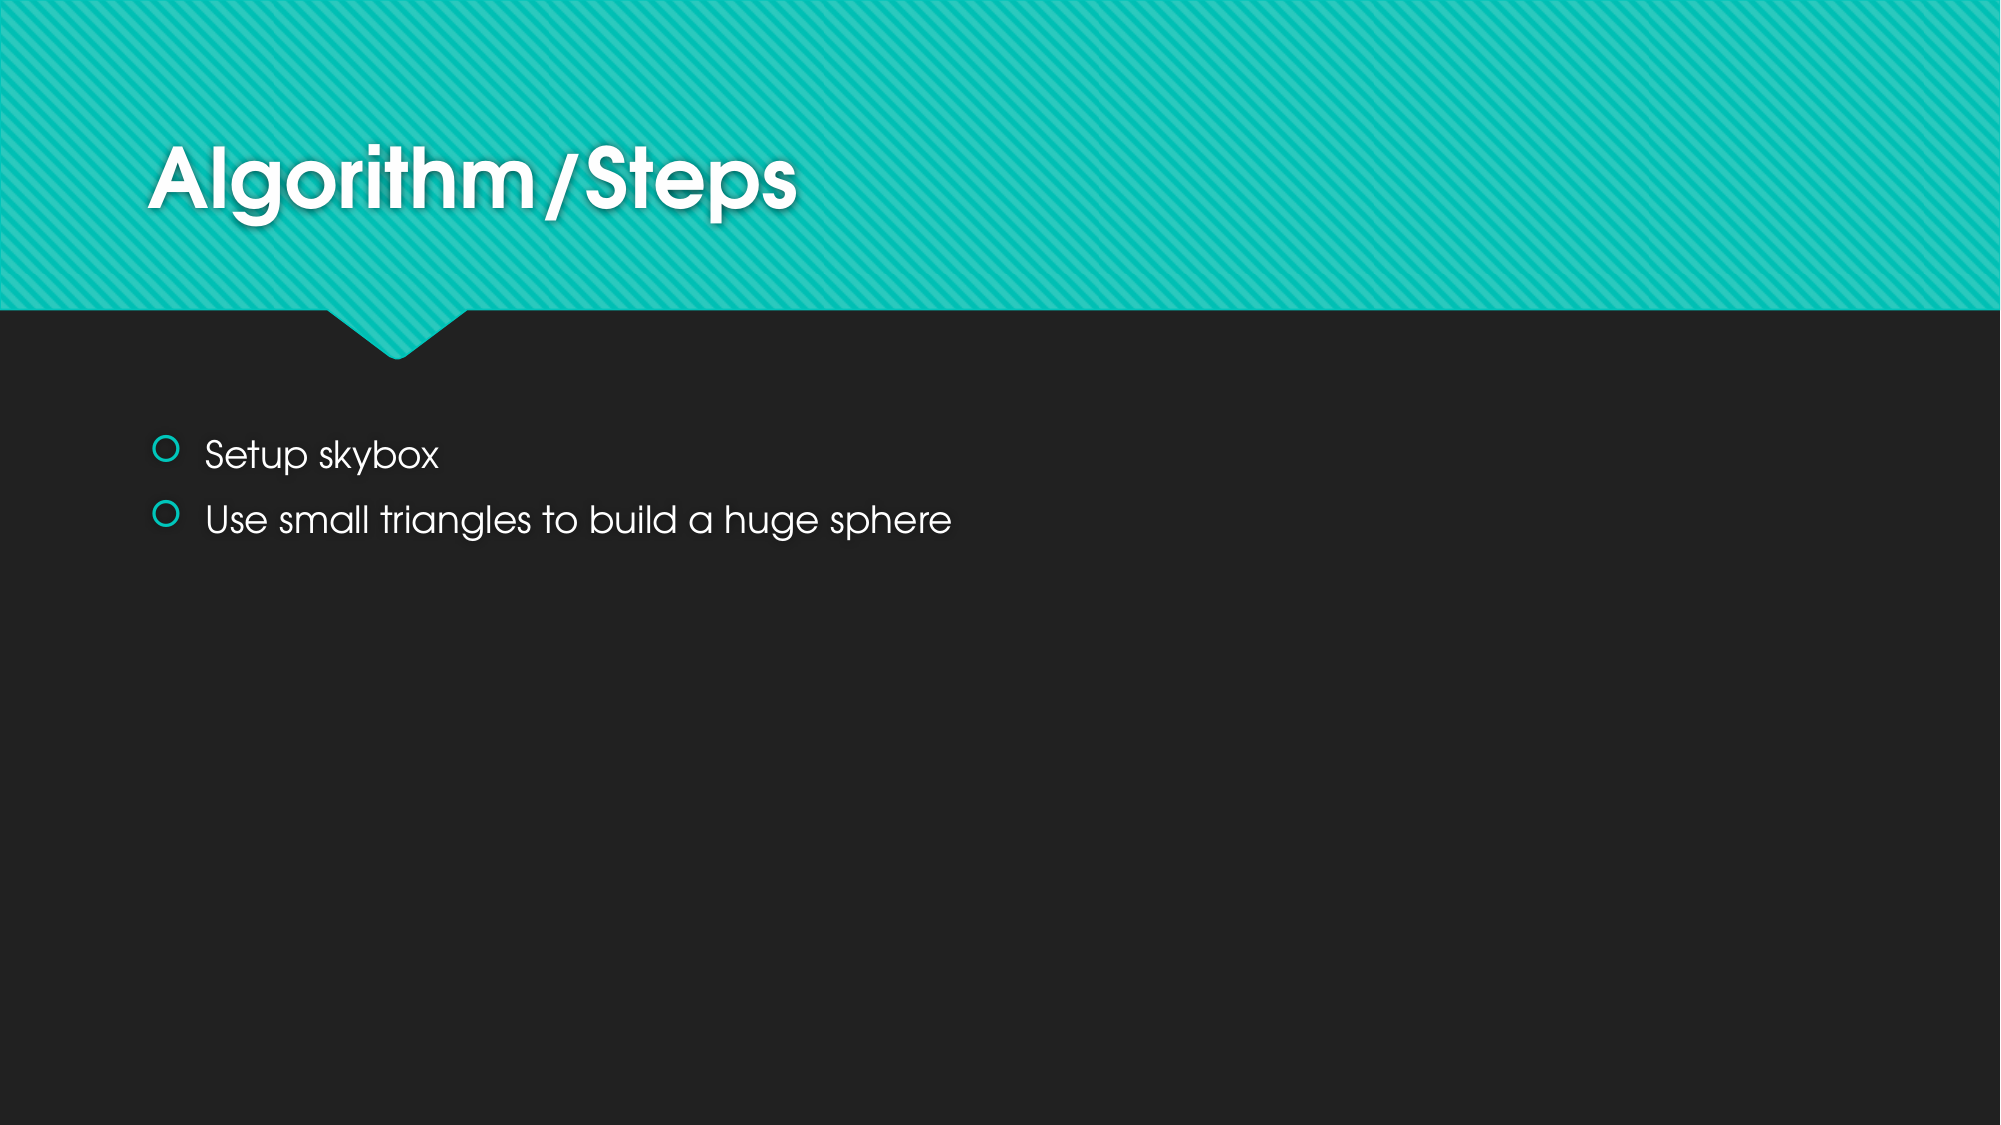

# Algorithm/Steps
Setup skybox
Use small triangles to build a huge sphere